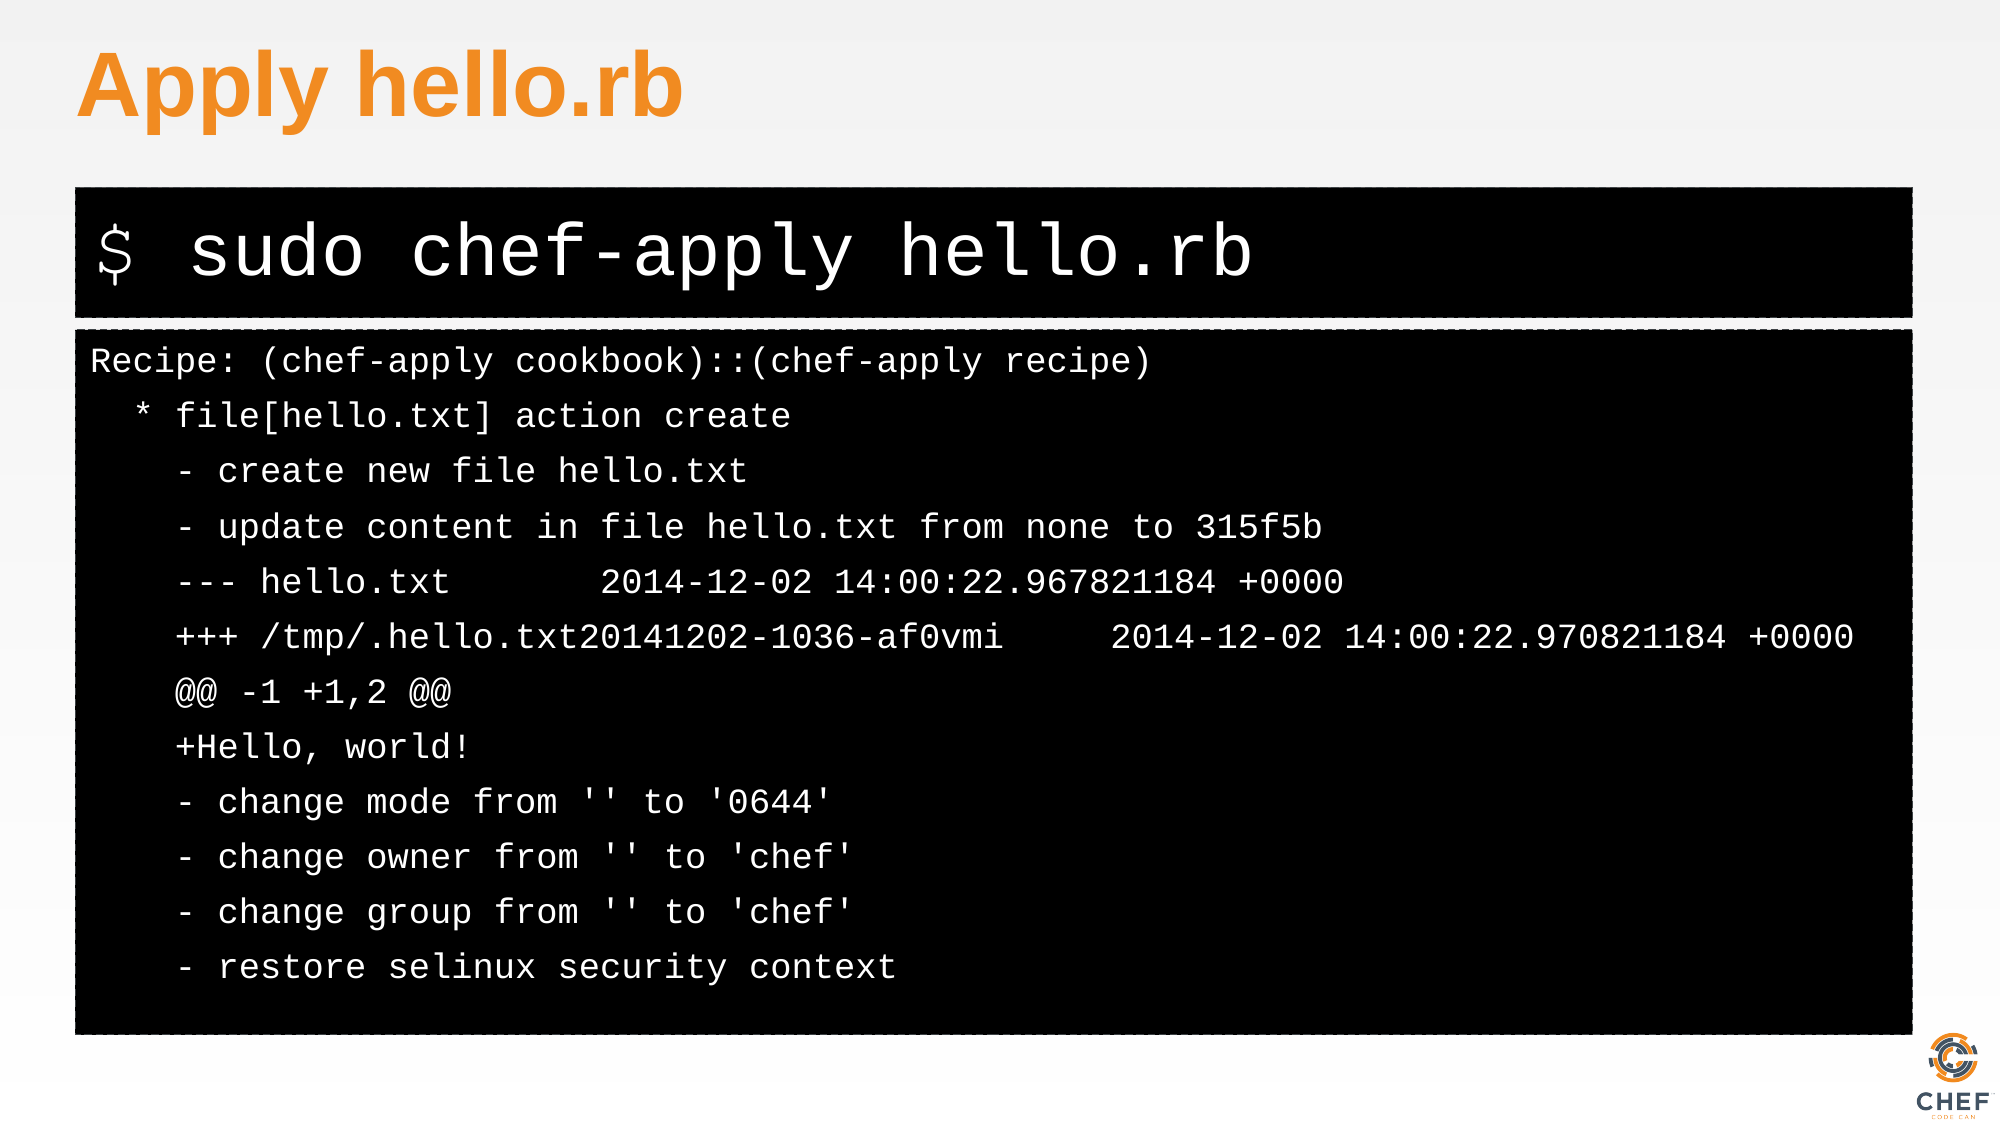

# Apply hello.rb
sudo chef-apply hello.rb
Recipe: (chef-apply cookbook)::(chef-apply recipe)
  * file[hello.txt] action create
    - create new file hello.txt
    - update content in file hello.txt from none to 315f5b
    --- hello.txt       2014-12-02 14:00:22.967821184 +0000
    +++ /tmp/.hello.txt20141202-1036-af0vmi     2014-12-02 14:00:22.970821184 +0000
    @@ -1 +1,2 @@
    +Hello, world!
    - change mode from '' to '0644'
    - change owner from '' to 'chef'
    - change group from '' to 'chef'
    - restore selinux security context